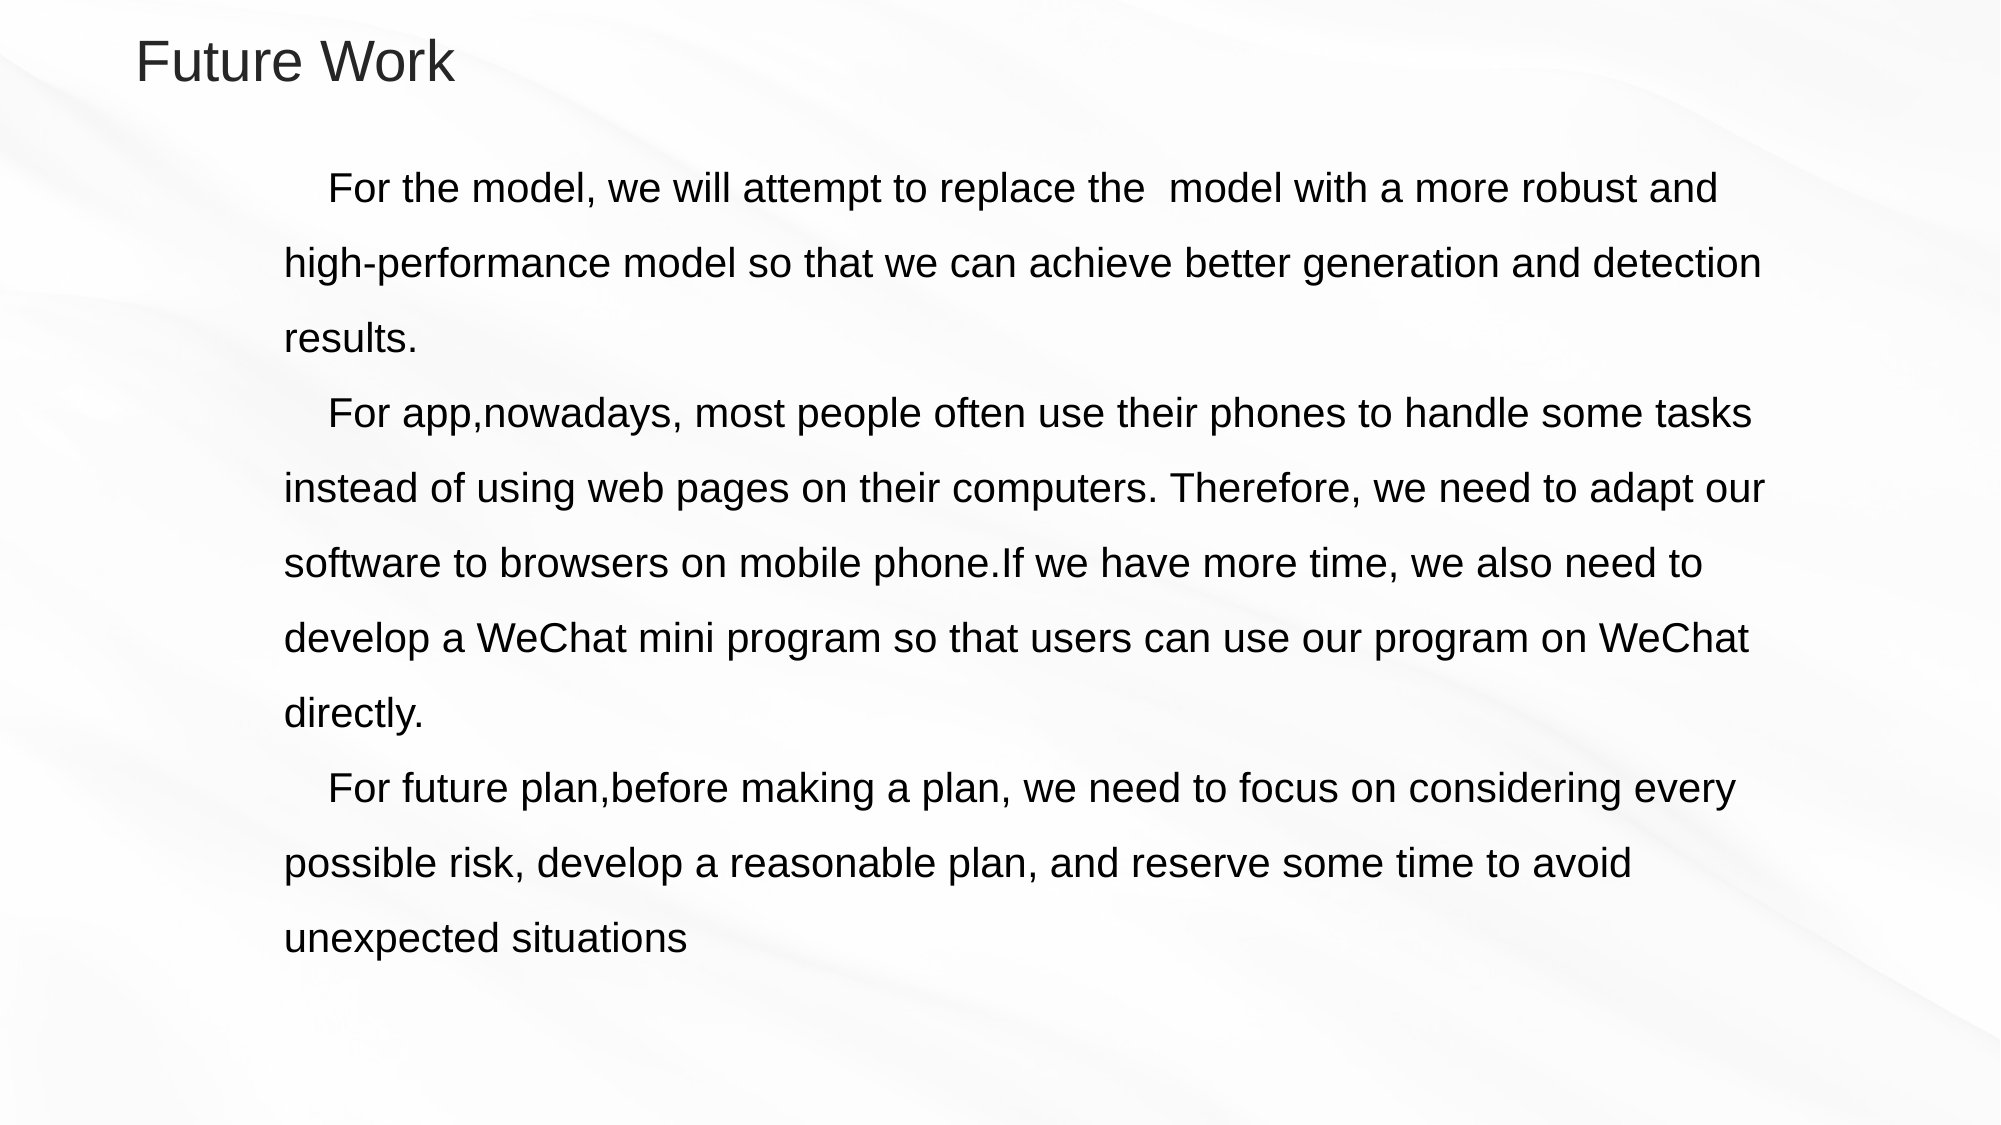

Future Work
For the model, we will attempt to replace the  model with a more robust and high-performance model so that we can achieve better generation and detection results.
For app,nowadays, most people often use their phones to handle some tasks instead of using web pages on their computers. Therefore, we need to adapt our software to browsers on mobile phone.If we have more time, we also need to develop a WeChat mini program so that users can use our program on WeChat directly.
For future plan,before making a plan, we need to focus on considering every possible risk, develop a reasonable plan, and reserve some time to avoid unexpected situations